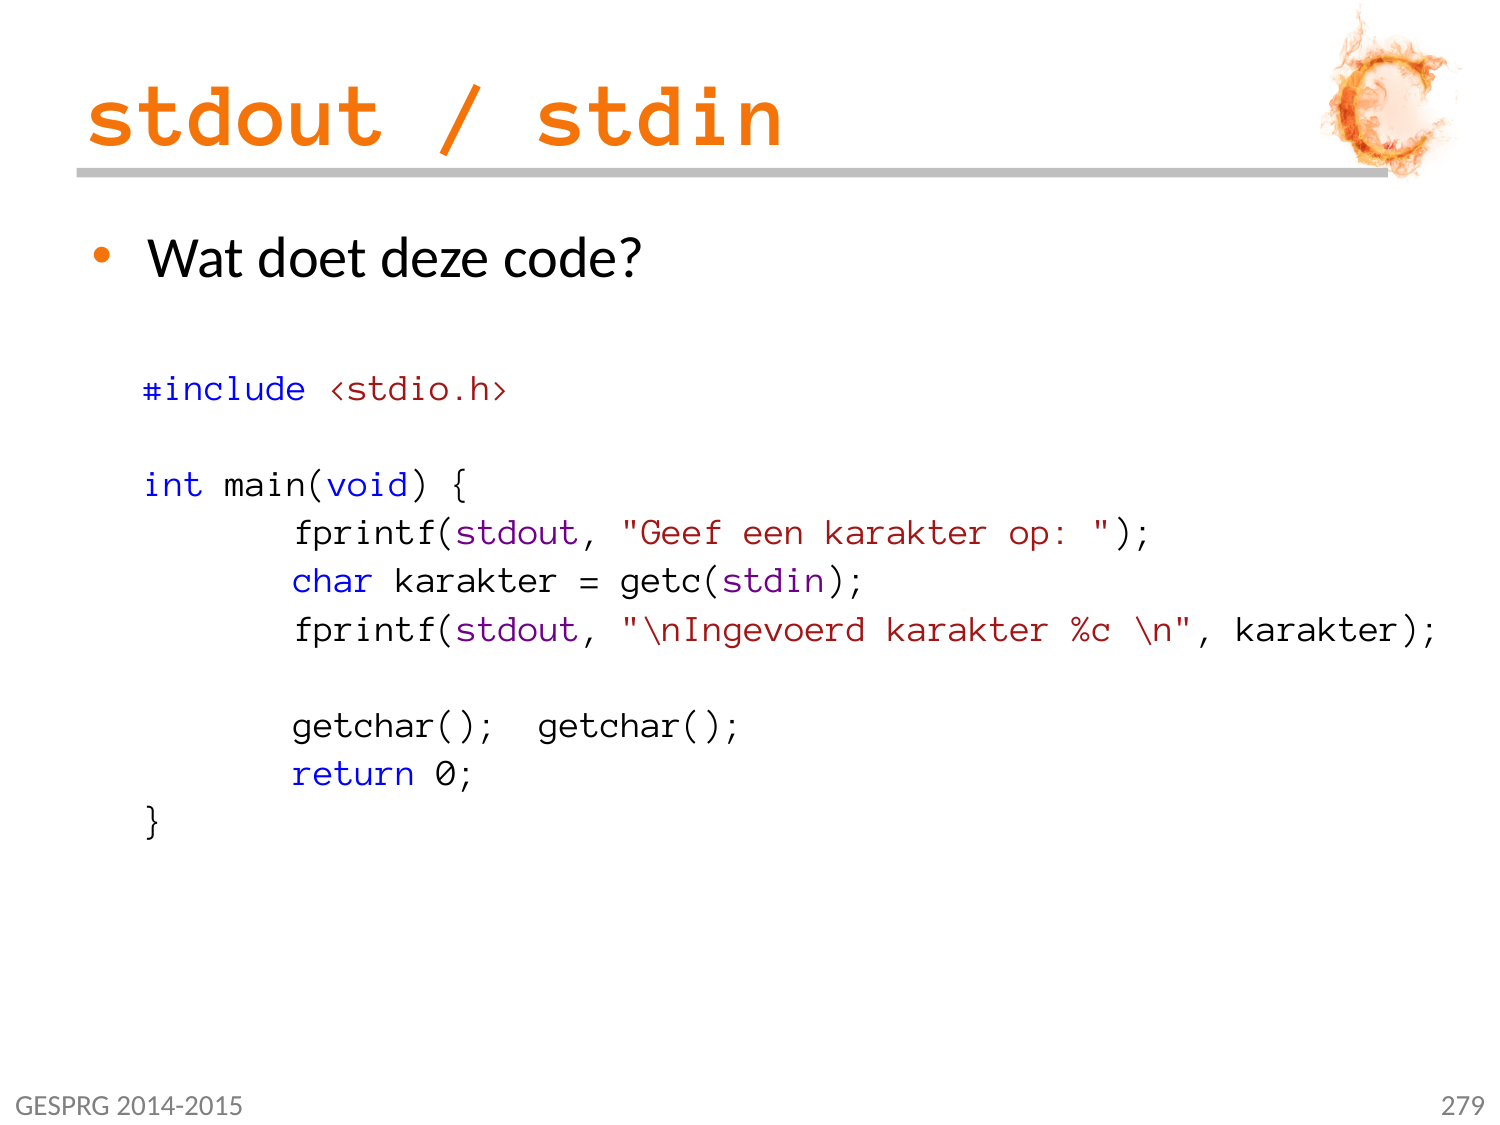

# stdout / stdin
Wat doet deze code?

#include <stdio.h>

int main(void) {
	fprintf(stdout, "Geef een karakter op: ");
	char karakter = getc(stdin);
	fprintf(stdout, "\nIngevoerd karakter %c \n", karakter);

	getchar();  getchar();
	return 0;
}
GESPRG 2014-2015
279